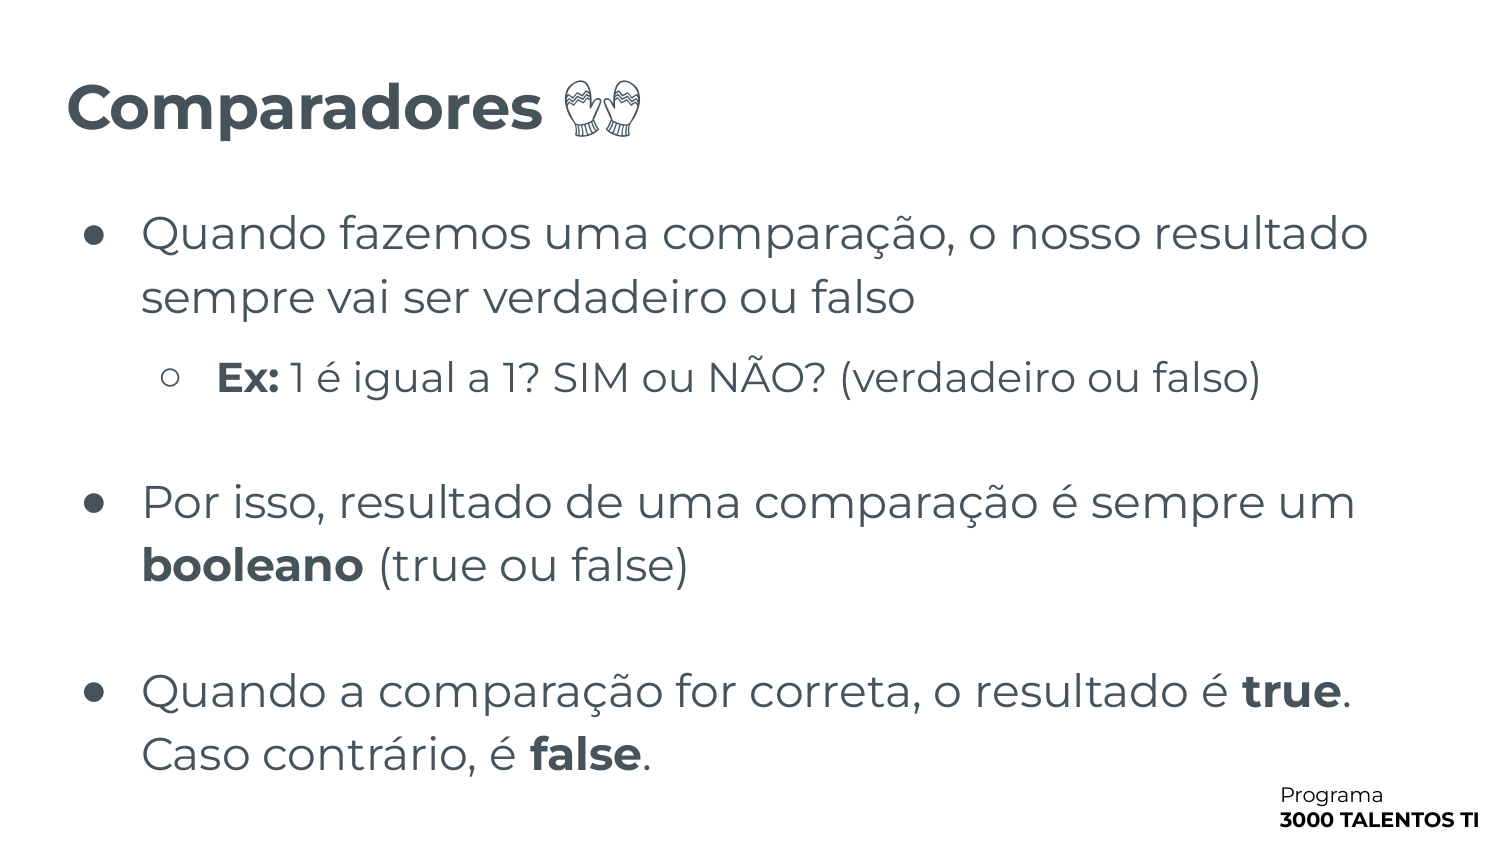

# Comparadores 🧤
Quando fazemos uma comparação, o nosso resultado sempre vai ser verdadeiro ou falso
Ex: 1 é igual a 1? SIM ou NÃO? (verdadeiro ou falso)

Por isso, resultado de uma comparação é sempre um booleano (true ou false)

Quando a comparação for correta, o resultado é true. Caso contrário, é false.